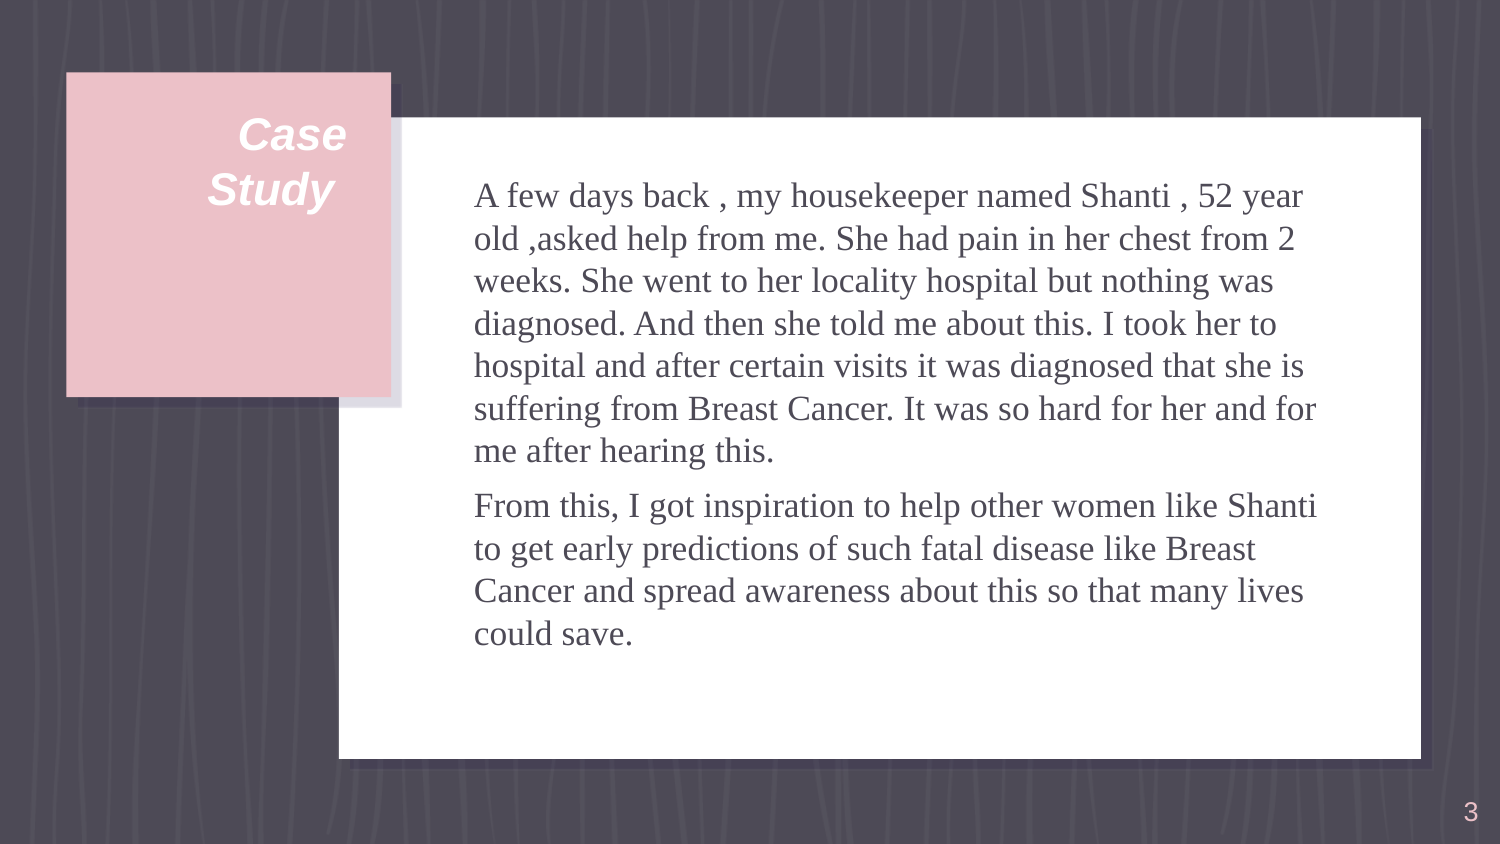

# Case Study
A few days back , my housekeeper named Shanti , 52 year old ,asked help from me. She had pain in her chest from 2 weeks. She went to her locality hospital but nothing was diagnosed. And then she told me about this. I took her to hospital and after certain visits it was diagnosed that she is suffering from Breast Cancer. It was so hard for her and for me after hearing this.
From this, I got inspiration to help other women like Shanti to get early predictions of such fatal disease like Breast Cancer and spread awareness about this so that many lives could save.
3